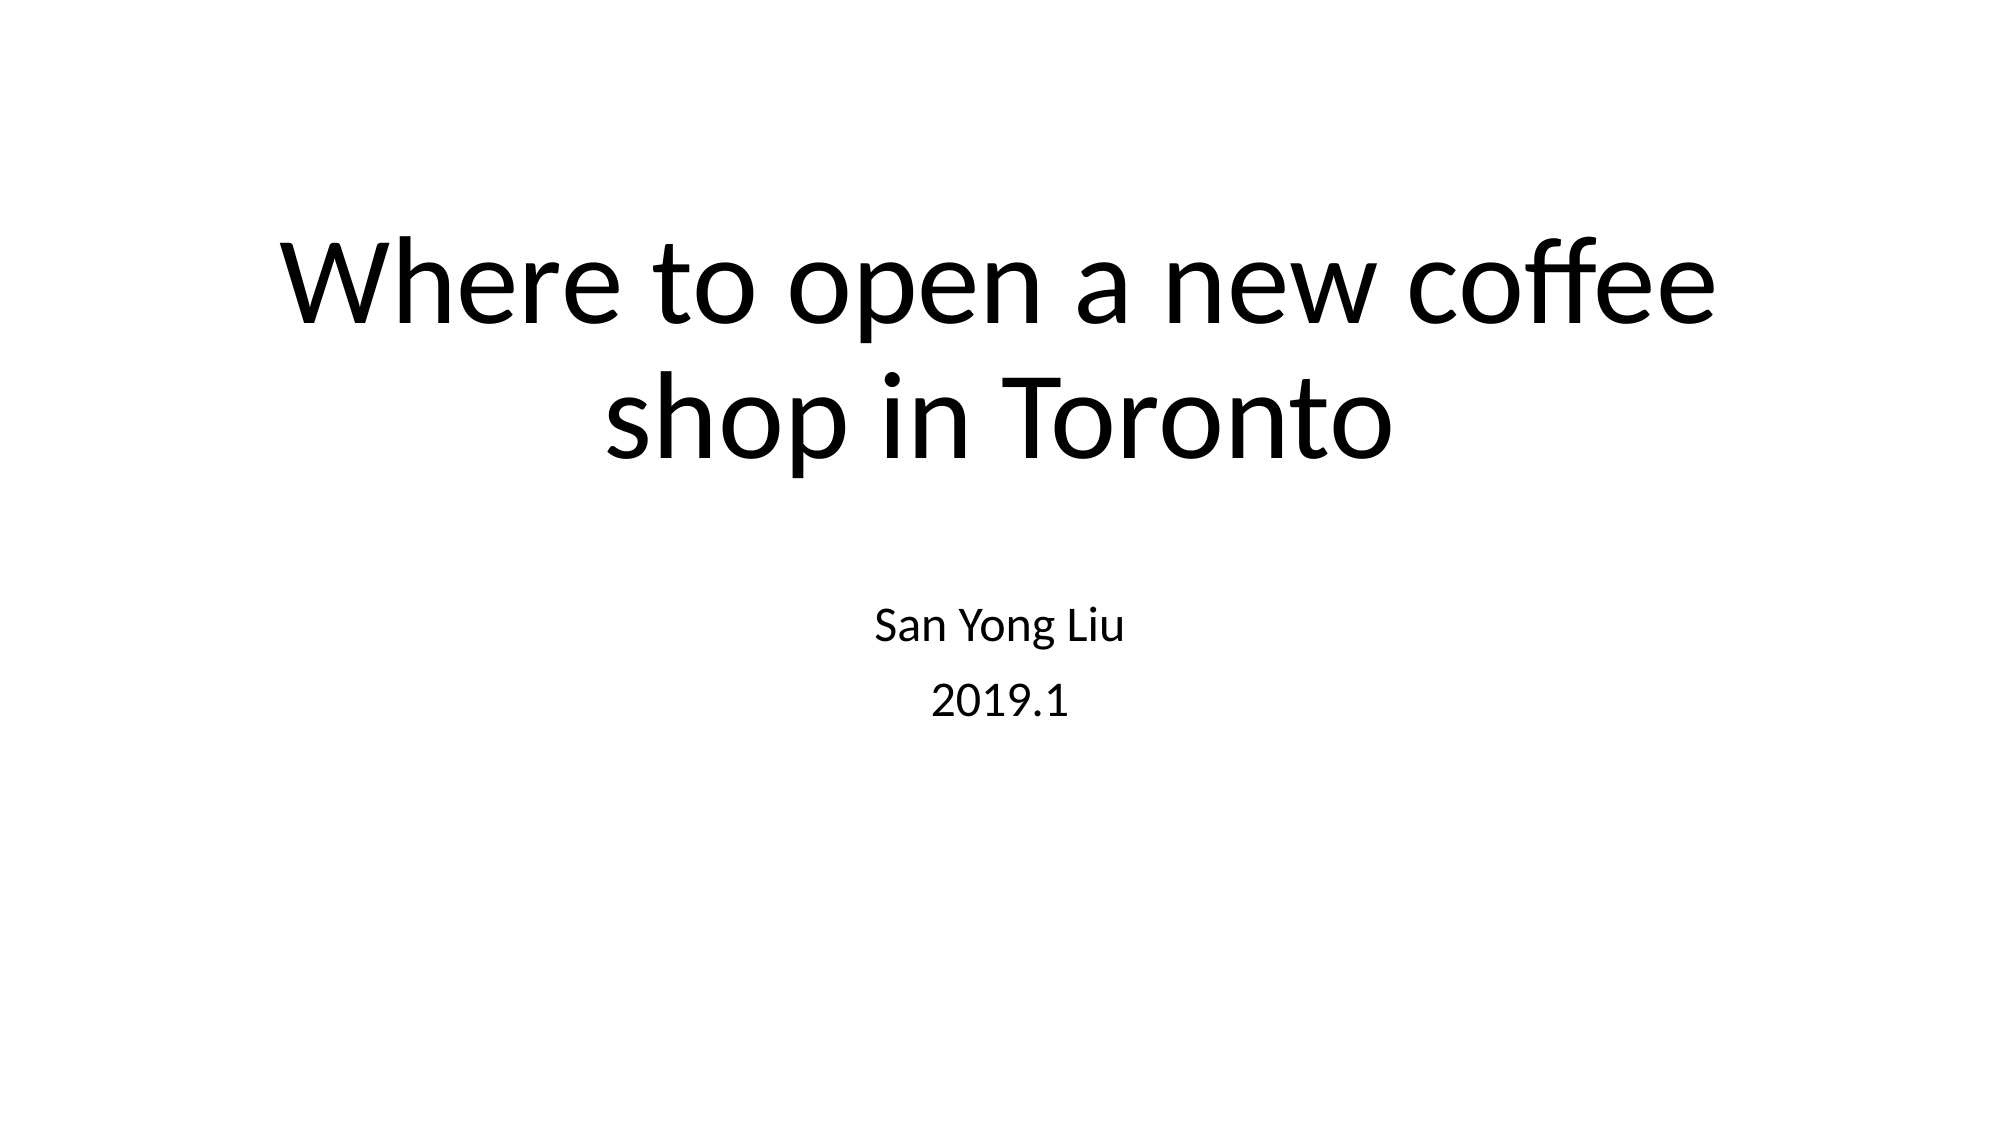

# Where to open a new coffee shop in Toronto
San Yong Liu
2019.1